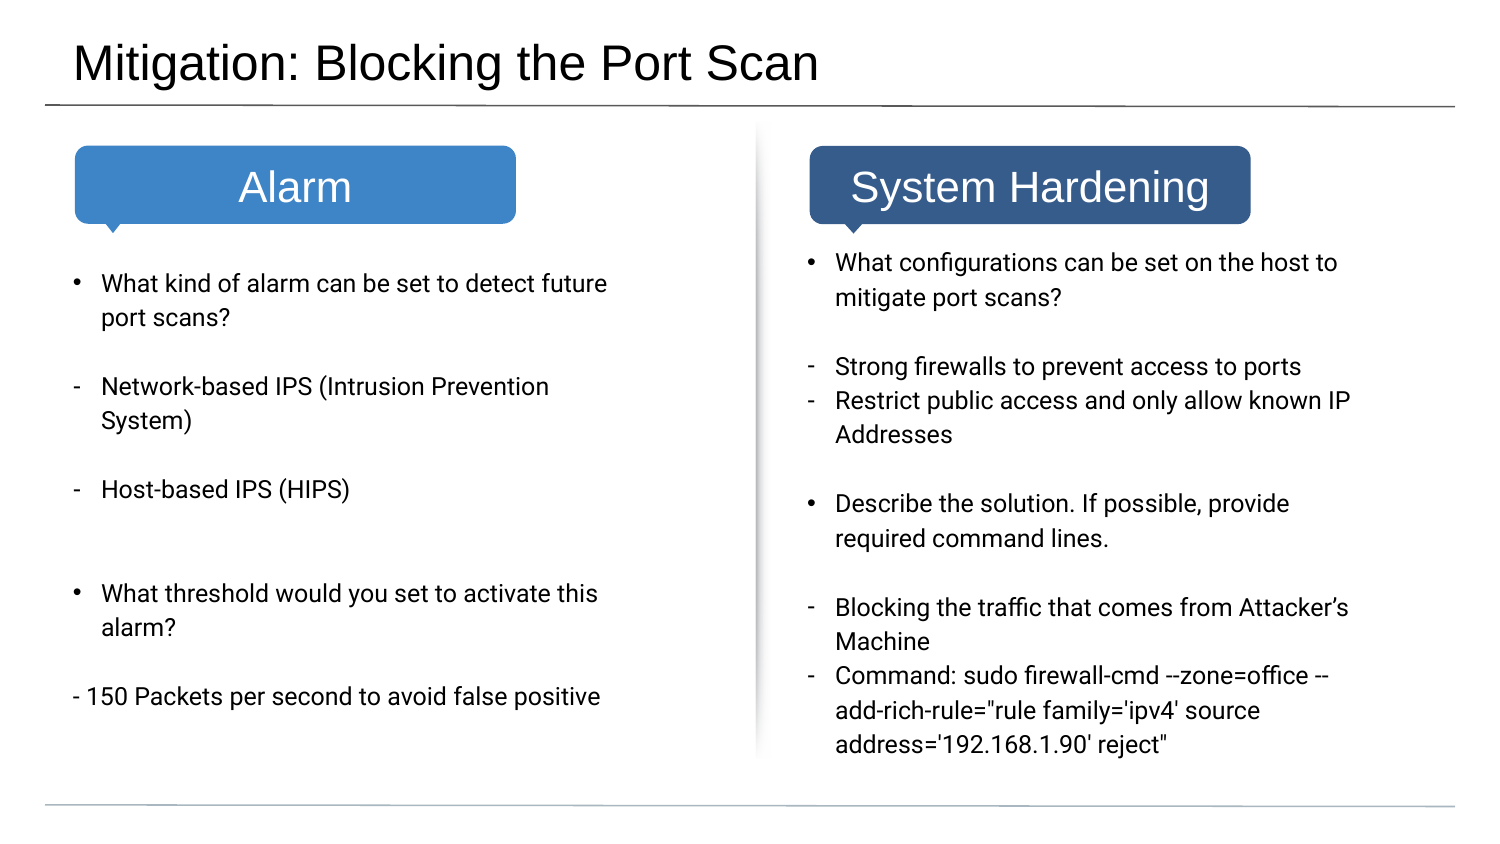

# Mitigation: Blocking the Port Scan
What configurations can be set on the host to mitigate port scans?

Strong firewalls to prevent access to ports
Restrict public access and only allow known IP Addresses

Describe the solution. If possible, provide required command lines.

Blocking the traffic that comes from Attacker’s Machine
Command: sudo firewall-cmd --zone=office --add-rich-rule="rule family='ipv4' source address='192.168.1.90' reject"

What kind of alarm can be set to detect future port scans?

Network-based IPS (Intrusion Prevention System)

Host-based IPS (HIPS)

What threshold would you set to activate this alarm?

- 150 Packets per second to avoid false positive